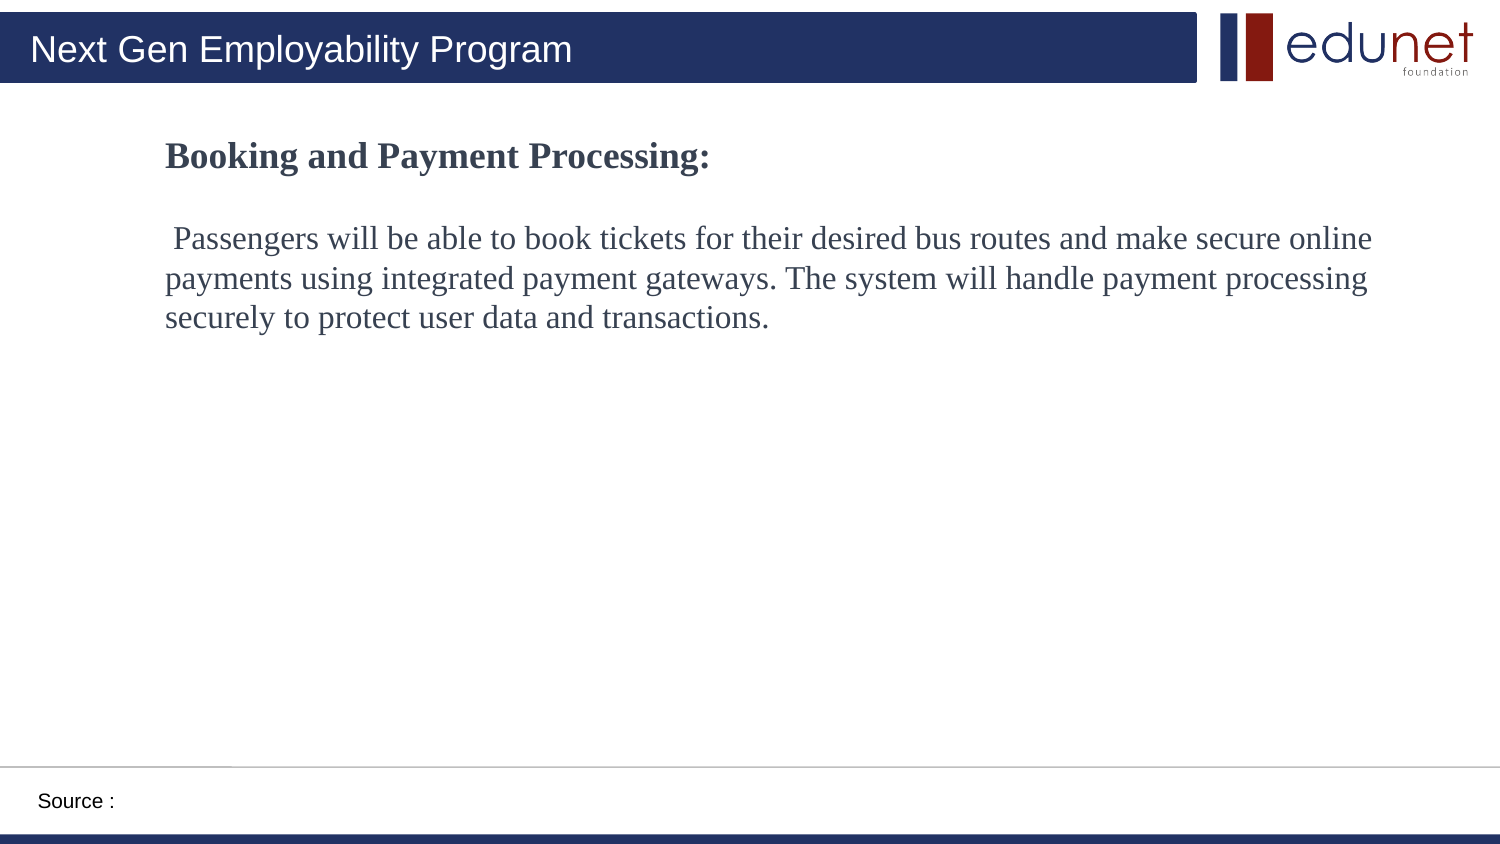

Booking and Payment Processing:

 Passengers will be able to book tickets for their desired bus routes and make secure online payments using integrated payment gateways. The system will handle payment processing securely to protect user data and transactions.

Source :